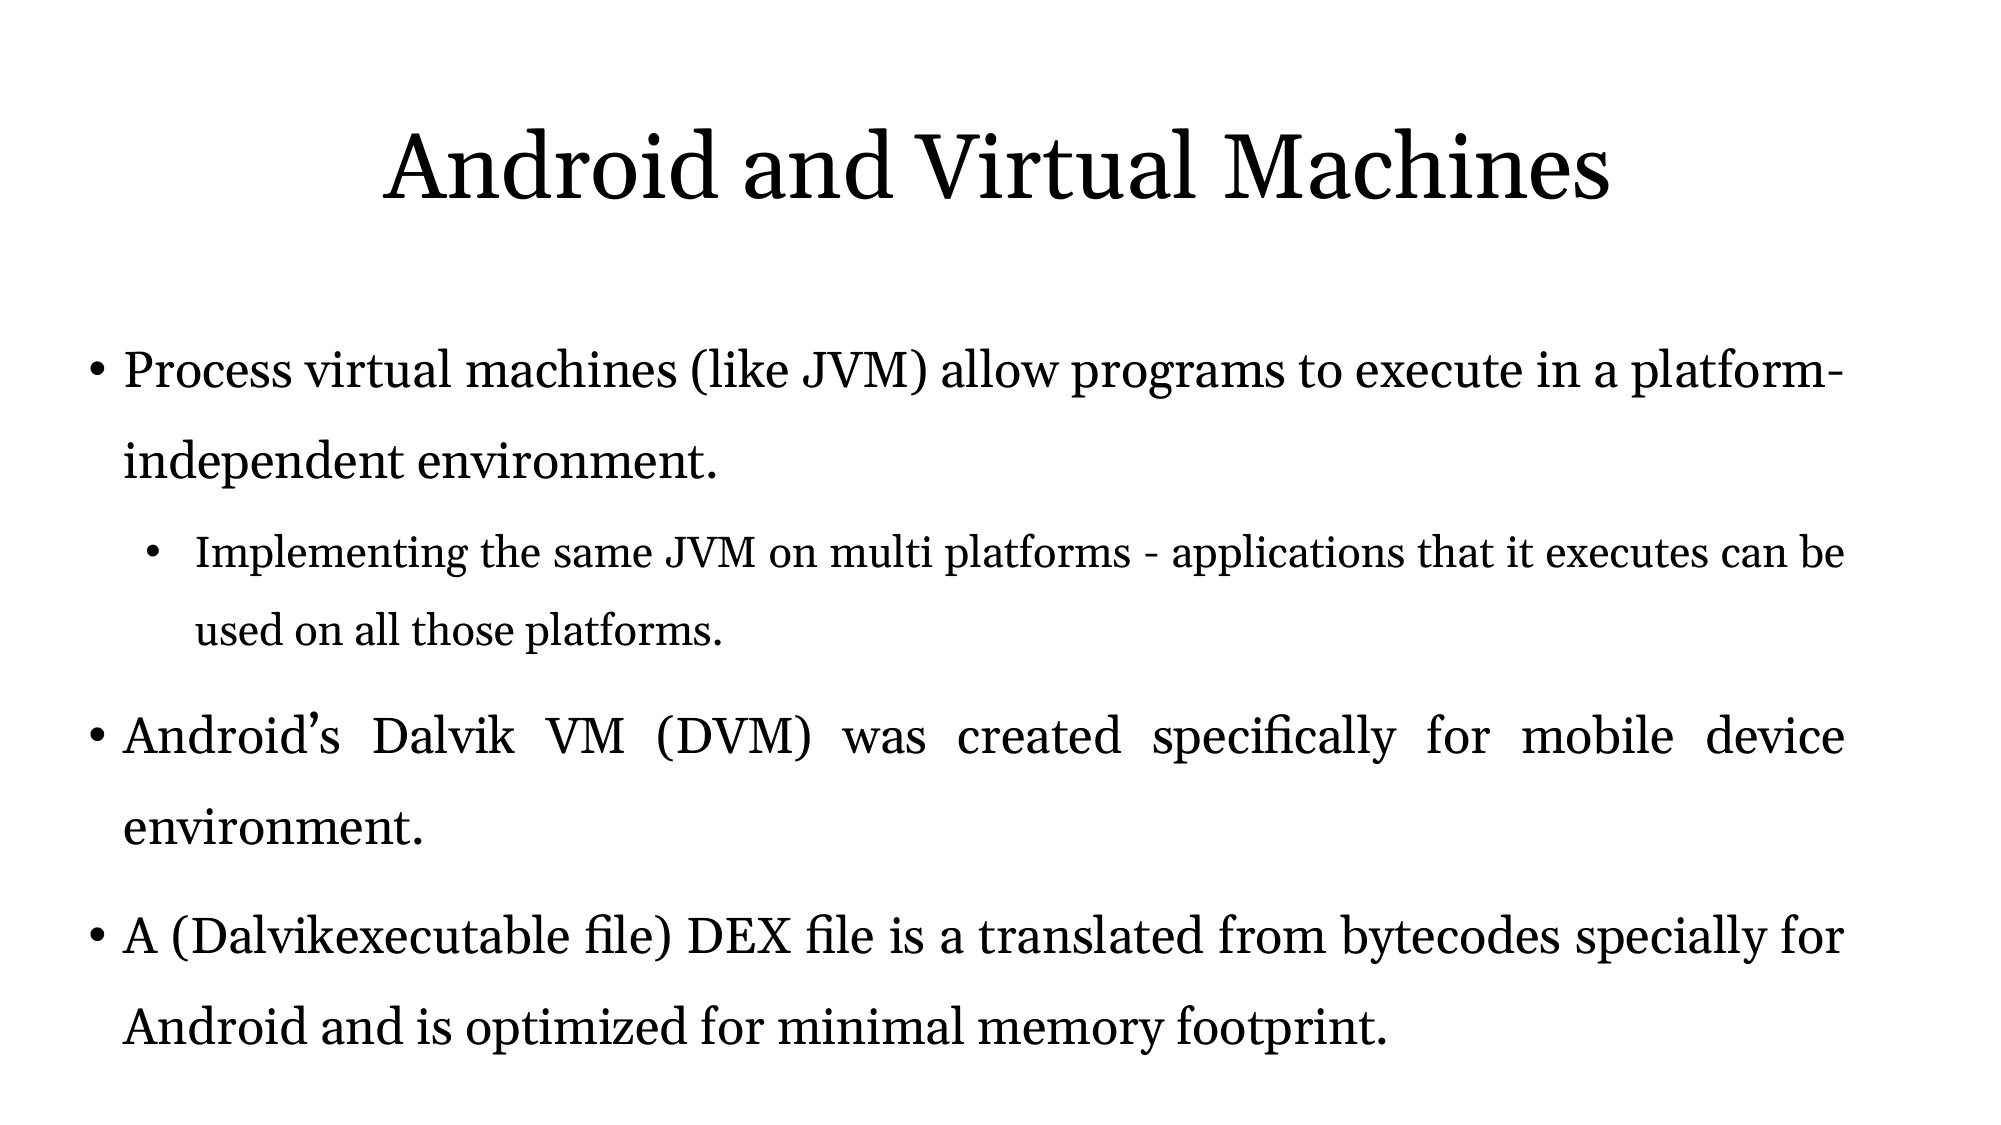

# Android and Virtual Machines
Process virtual machines (like JVM) allow programs to execute in a platform-independent environment.
Implementing the same JVM on multi platforms - applications that it executes can be used on all those platforms.
Android’s Dalvik VM (DVM) was created specifically for mobile device environment.
A (Dalvikexecutable file) DEX file is a translated from bytecodes specially for Android and is optimized for minimal memory footprint.